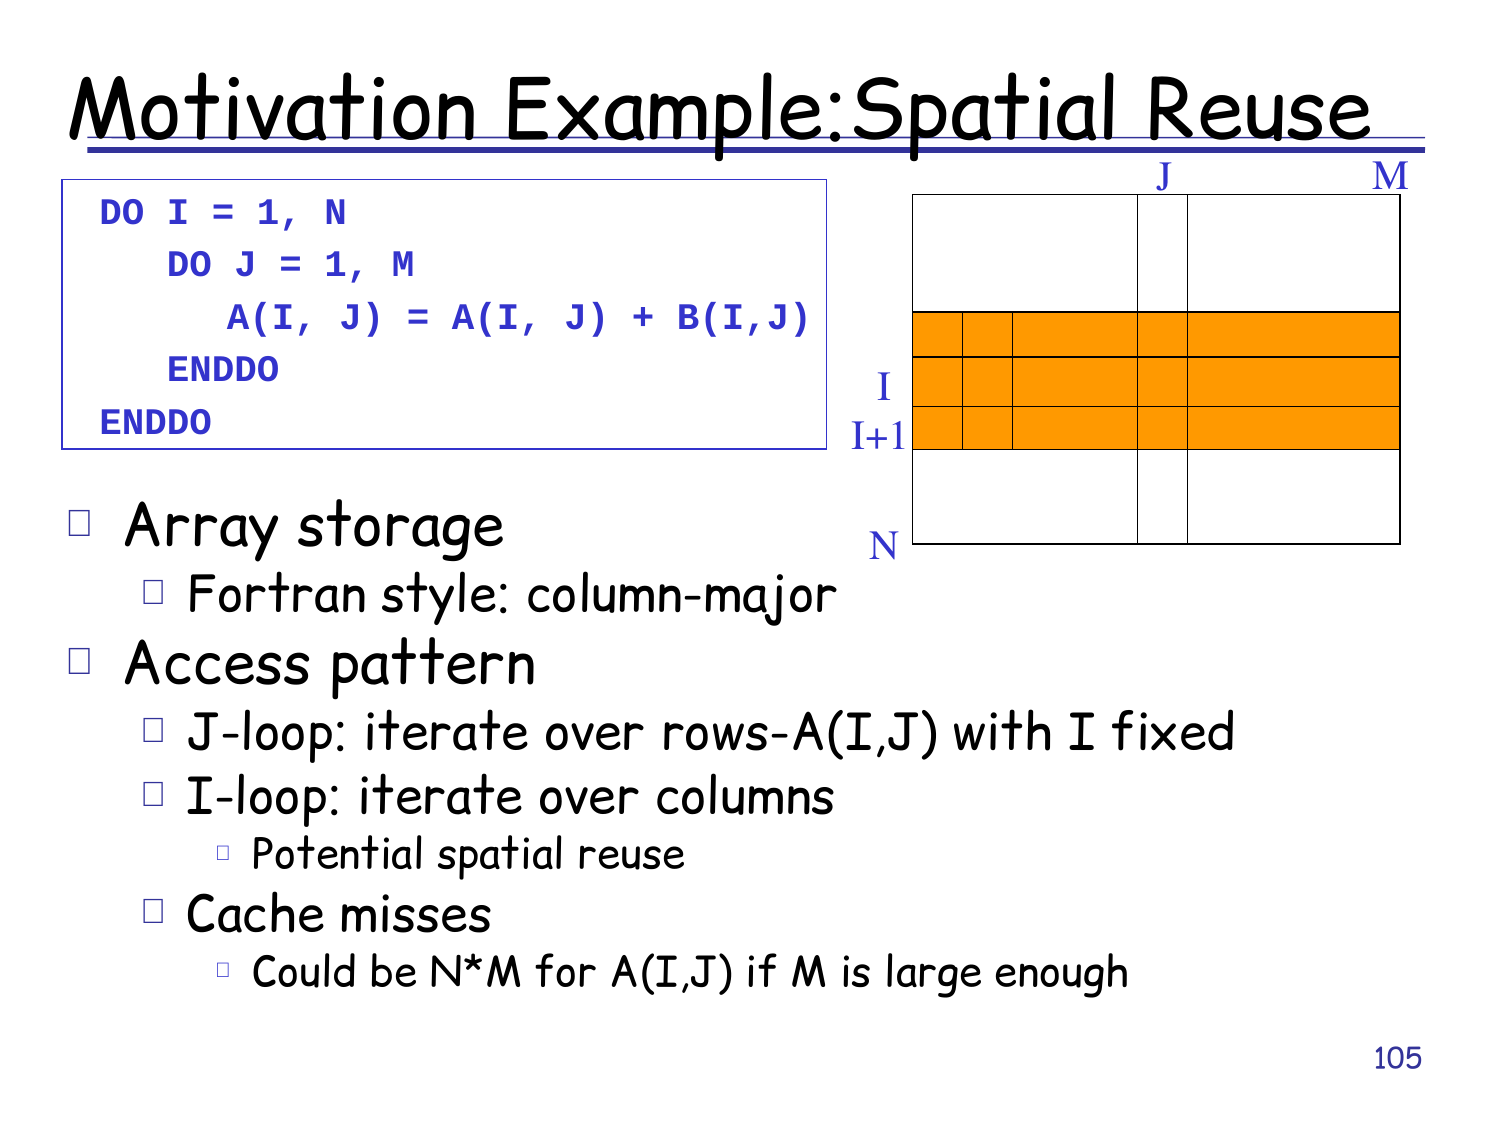

# Motivation Example:Spatial Reuse
M
J
 DO I = 1, N
    DO J = 1, M
	A(I, J) = A(I, J) + B(I,J)
    ENDDO
 ENDDO

I

I+1
Array storage
Fortran style: column-major
Access pattern
J-loop: iterate over rows-A(I,J) with I fixed
I-loop: iterate over columns
Potential spatial reuse
Cache misses
Could be N*M for A(I,J) if M is large enough
N
105